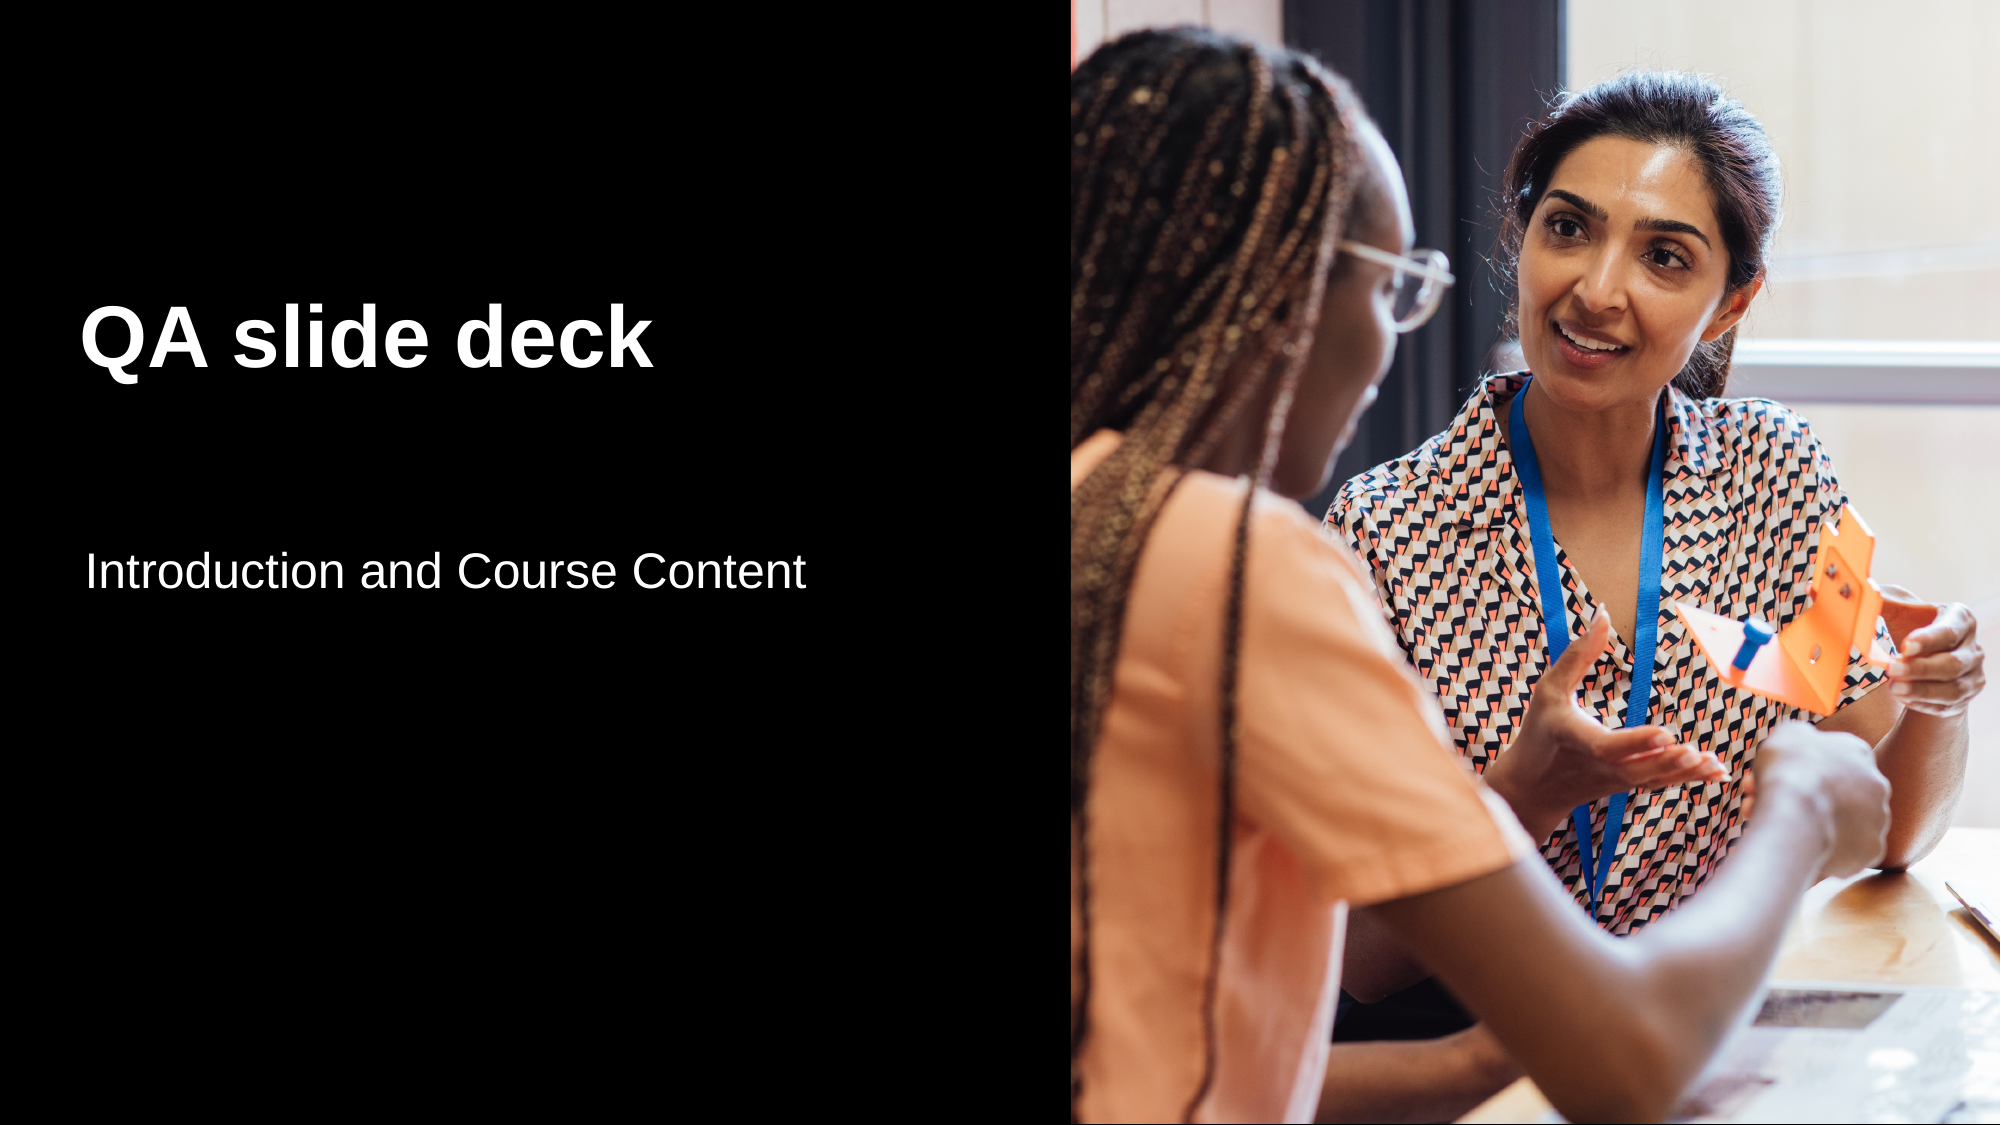

# QA slide deck
Introduction and Course Content